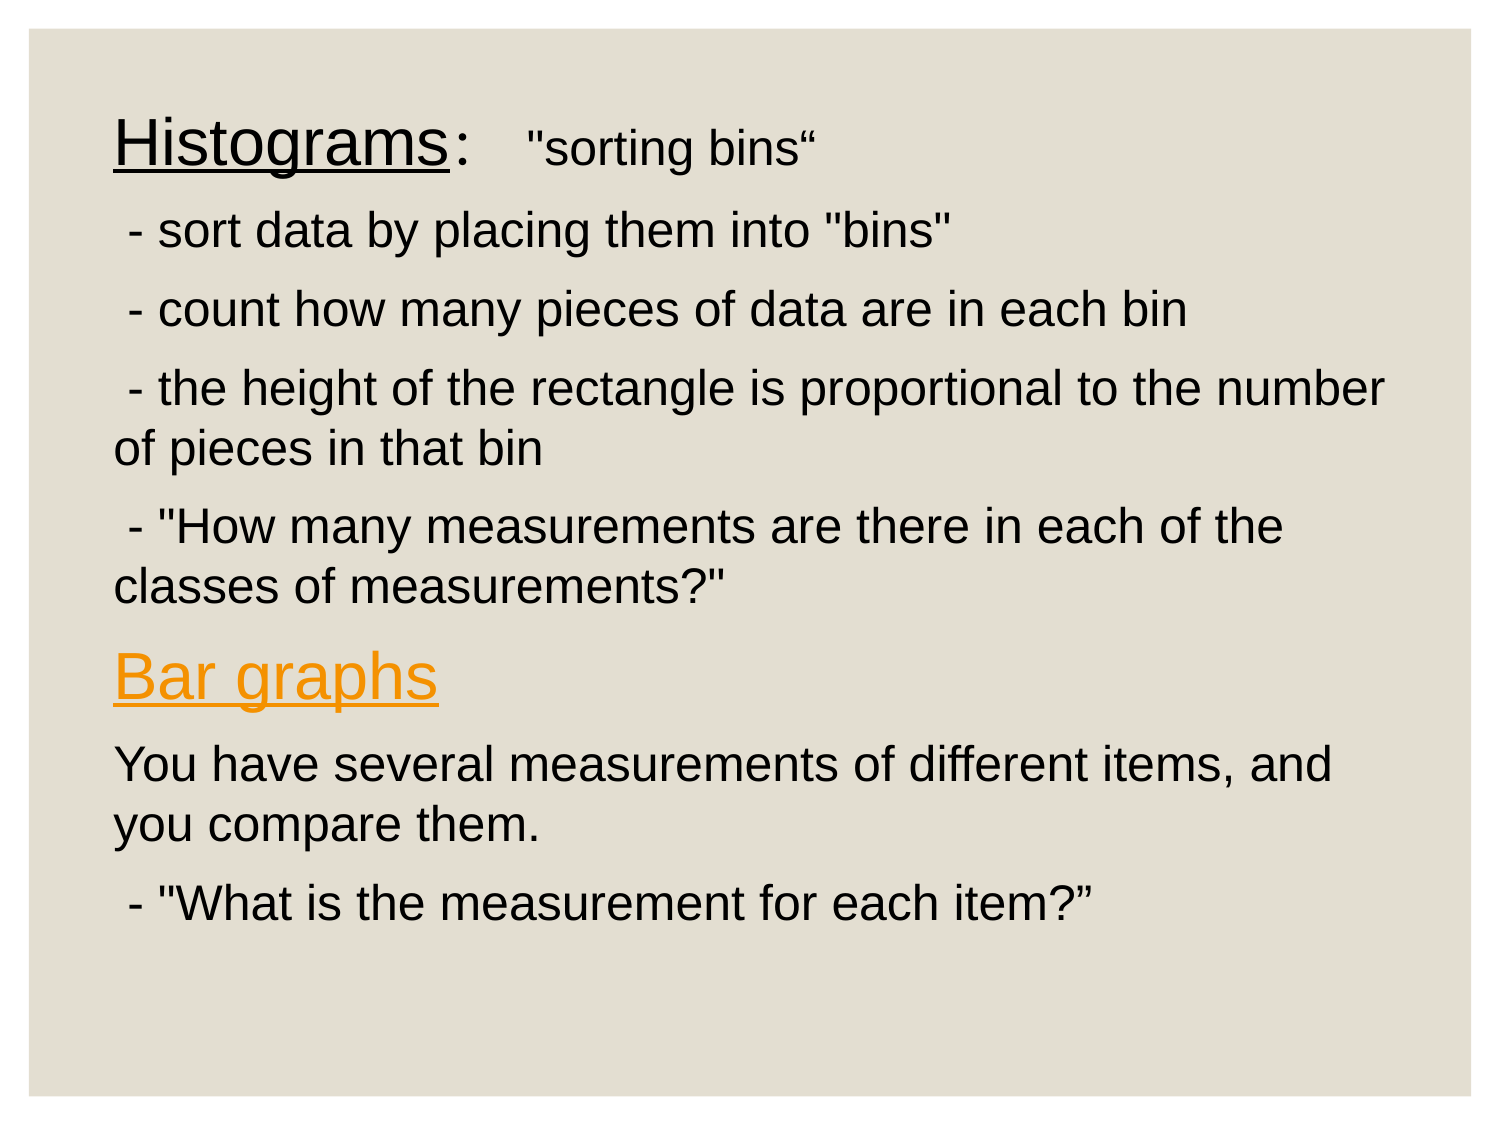

Histograms： "sorting bins“
 - sort data by placing them into "bins"
 - count how many pieces of data are in each bin
 - the height of the rectangle is proportional to the number of pieces in that bin
 - "How many measurements are there in each of the classes of measurements?"
Bar graphs
You have several measurements of different items, and you compare them.
 - "What is the measurement for each item?”